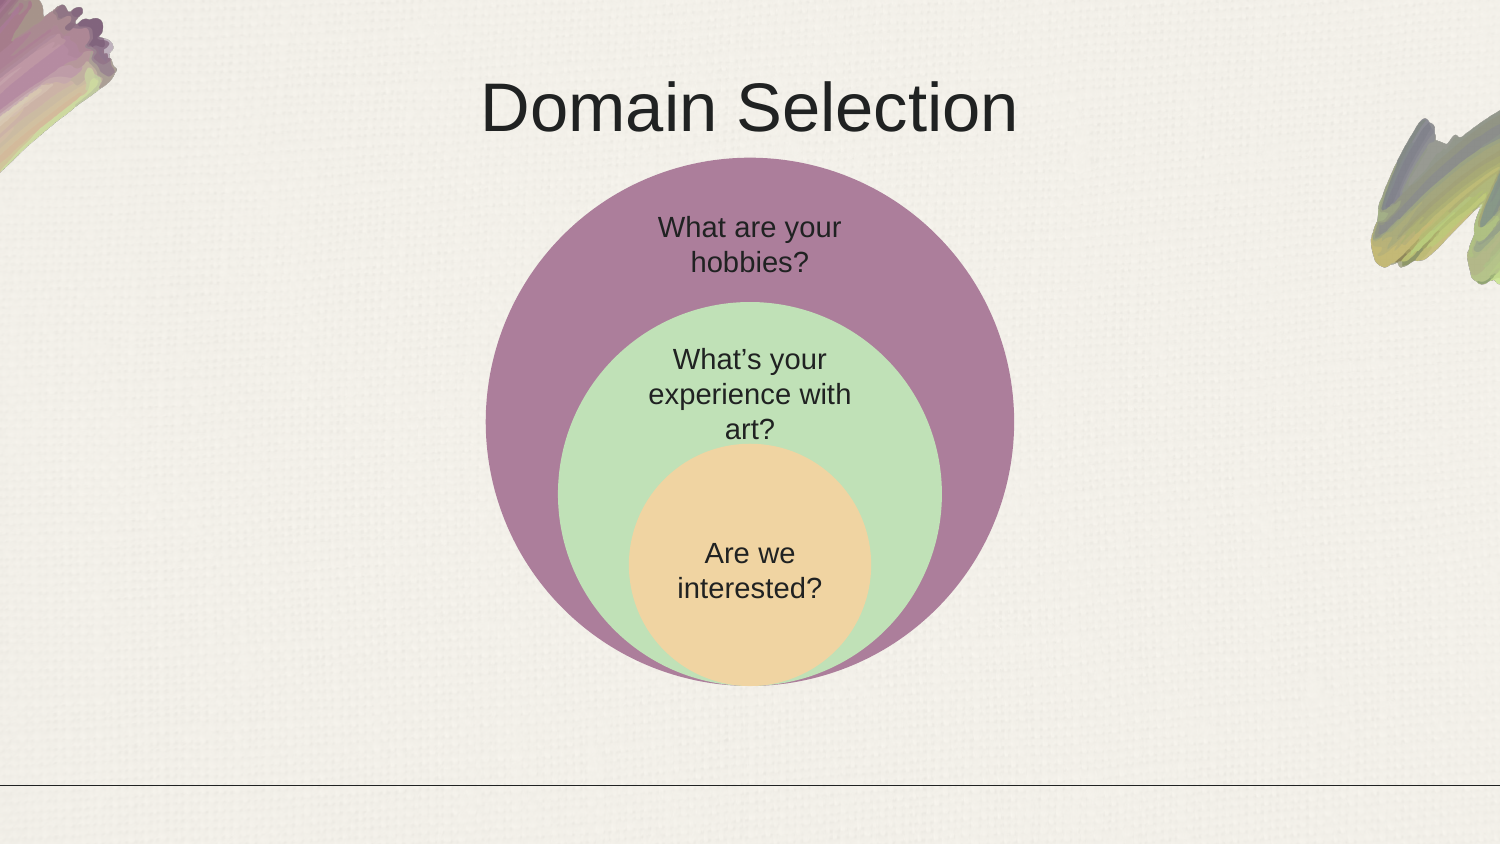

# Domain Selection

What are your hobbies?

What’s your experience with art?

Are we interested?